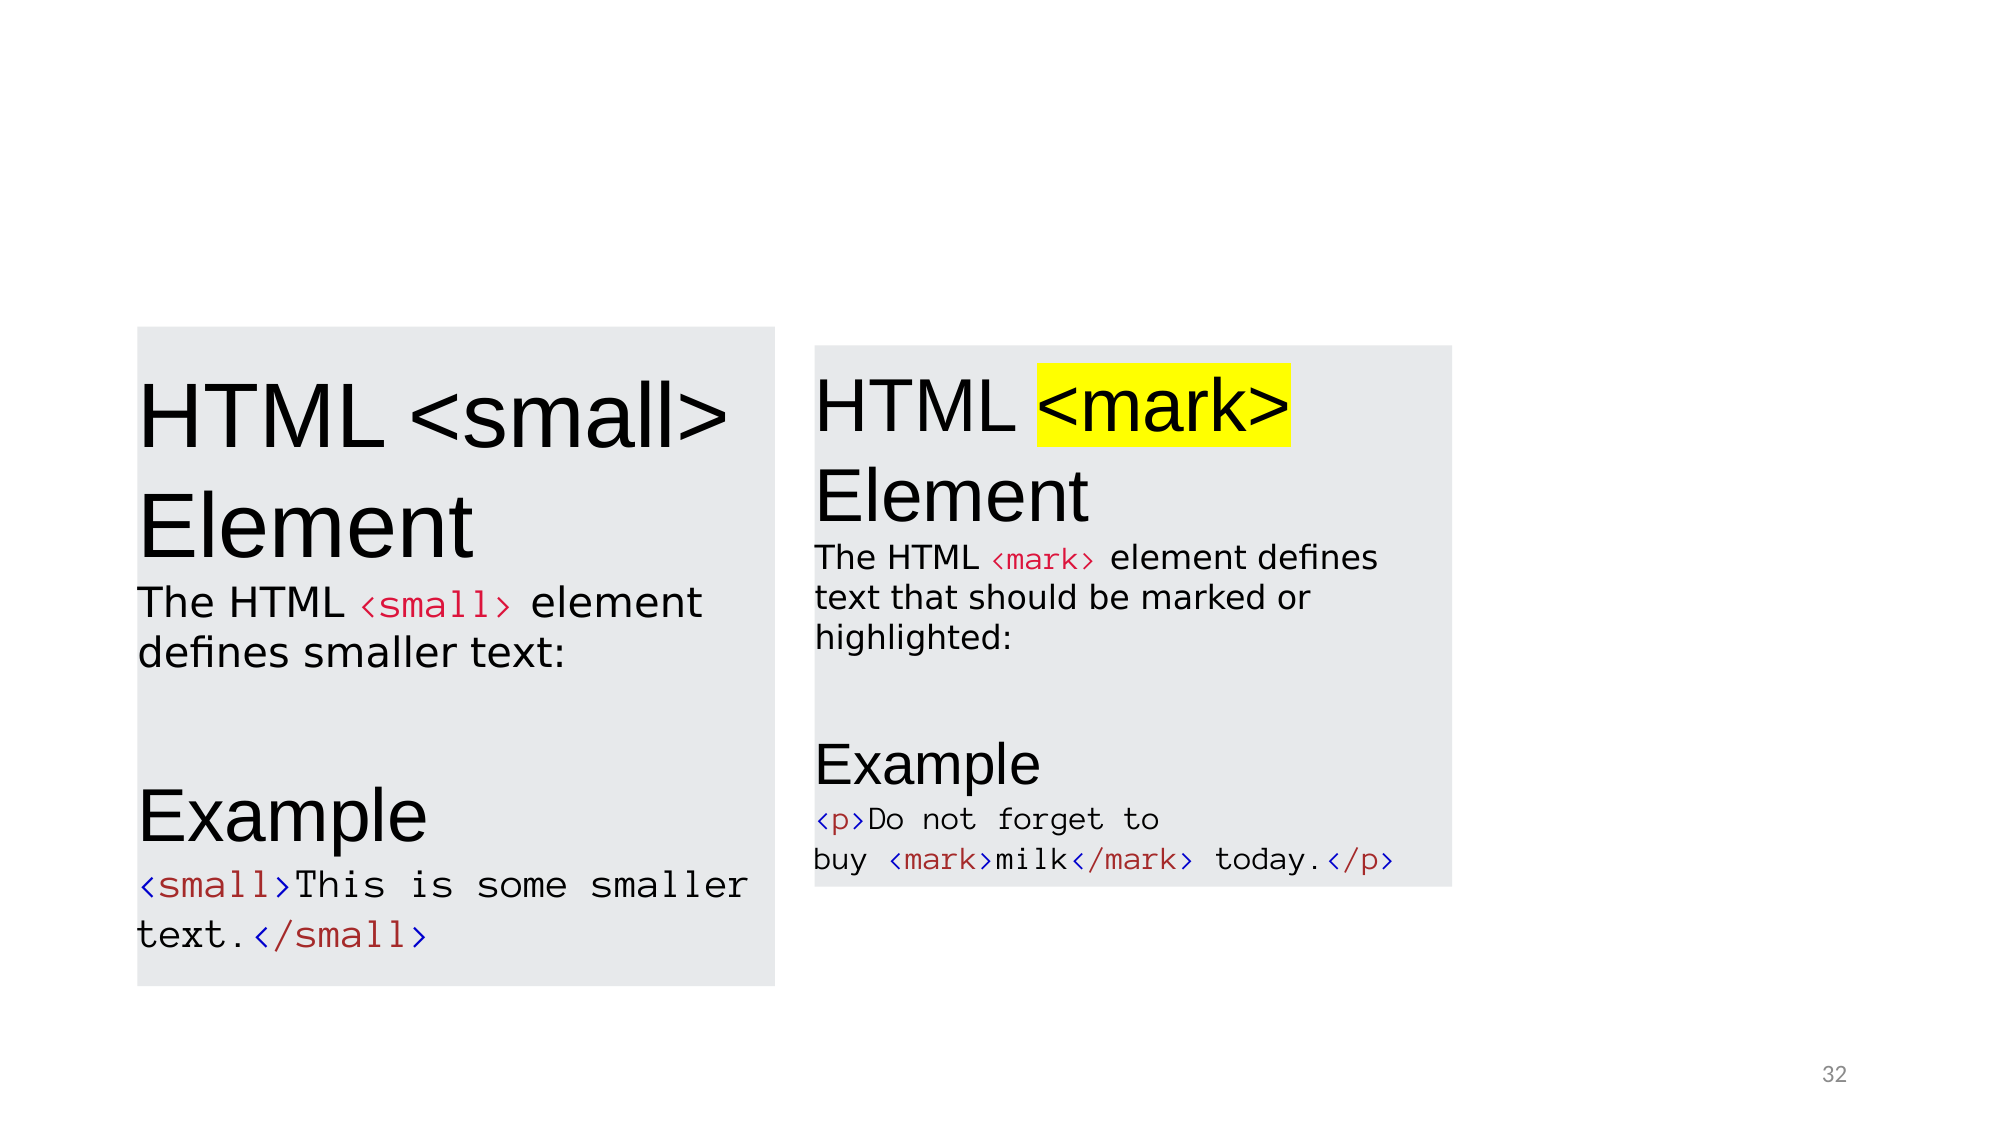

#
HTML <small> Element
The HTML <small> element defines smaller text:

Example
<small>This is some smaller text.</small>
HTML <mark> Element
The HTML <mark> element defines text that should be marked or highlighted:

Example
<p>Do not forget to buy <mark>milk</mark> today.</p>

32